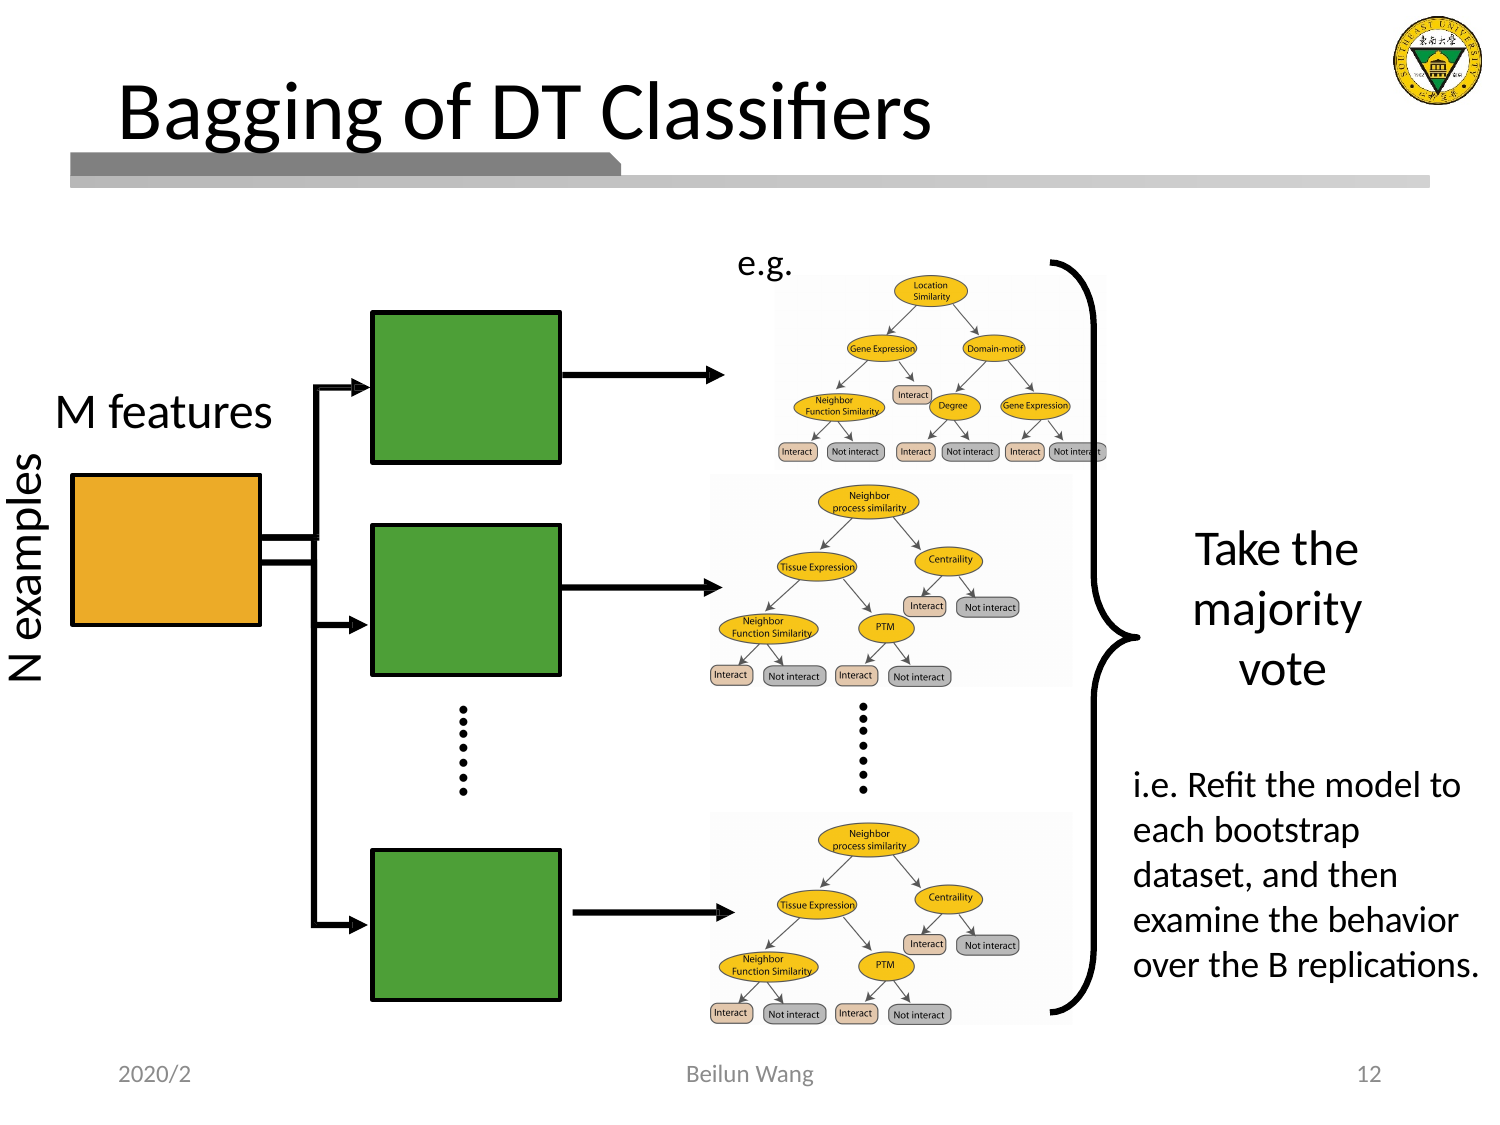

# Bagging of DT Classifiers
e.g.

M features

N examples

Take the  majority  vote

i.e. Refit the model to  each bootstrap  dataset, and then  examine the behavior  over the B replications.

....…
....…

2020/2
Beilun Wang
12